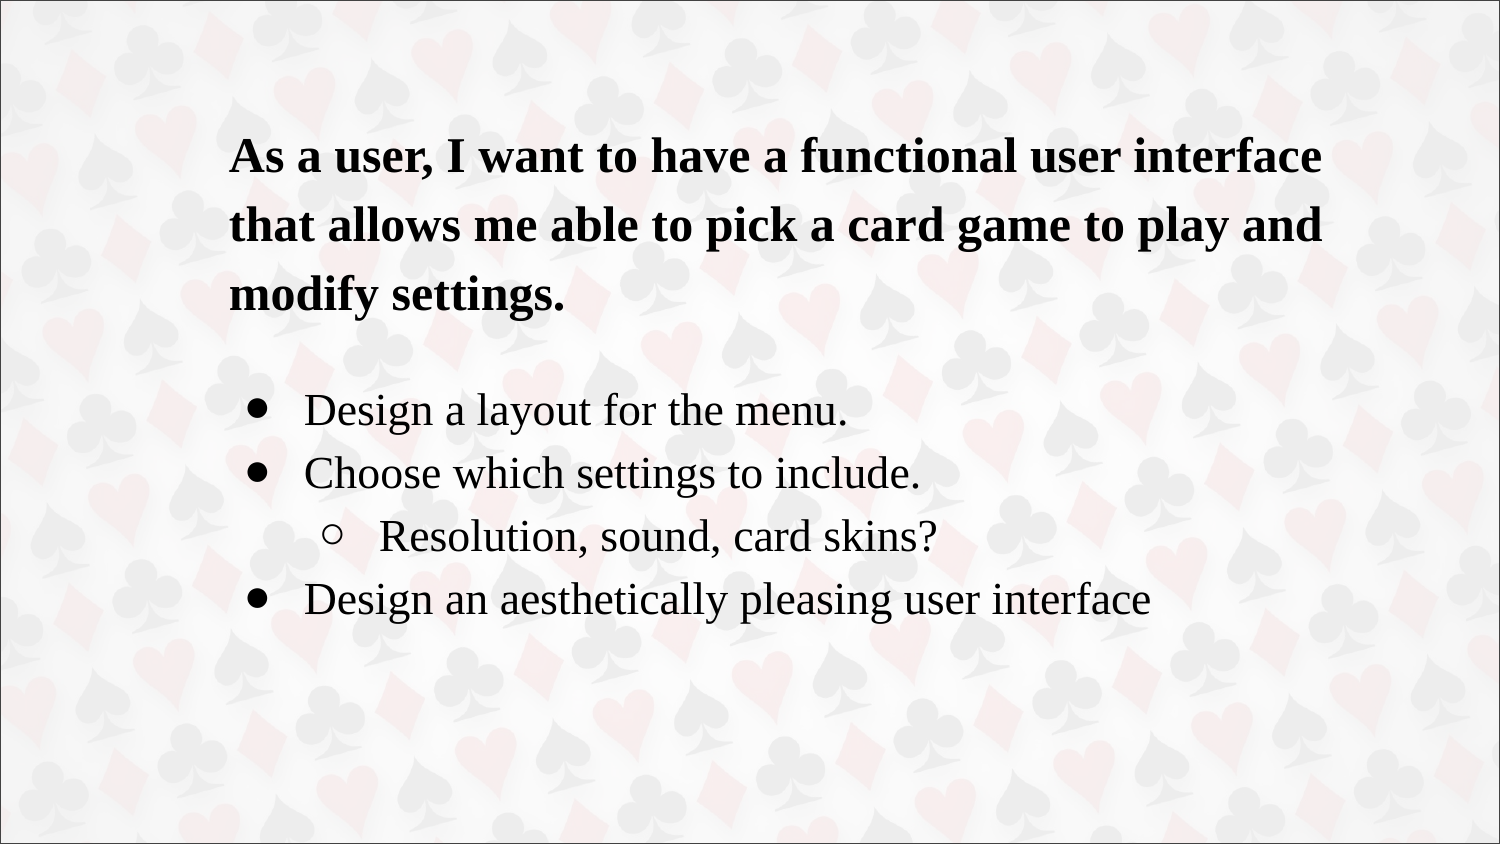

# As a user, I want to have a functional user interface that allows me able to pick a card game to play and modify settings.
Design a layout for the menu.
Choose which settings to include.
Resolution, sound, card skins?
Design an aesthetically pleasing user interface